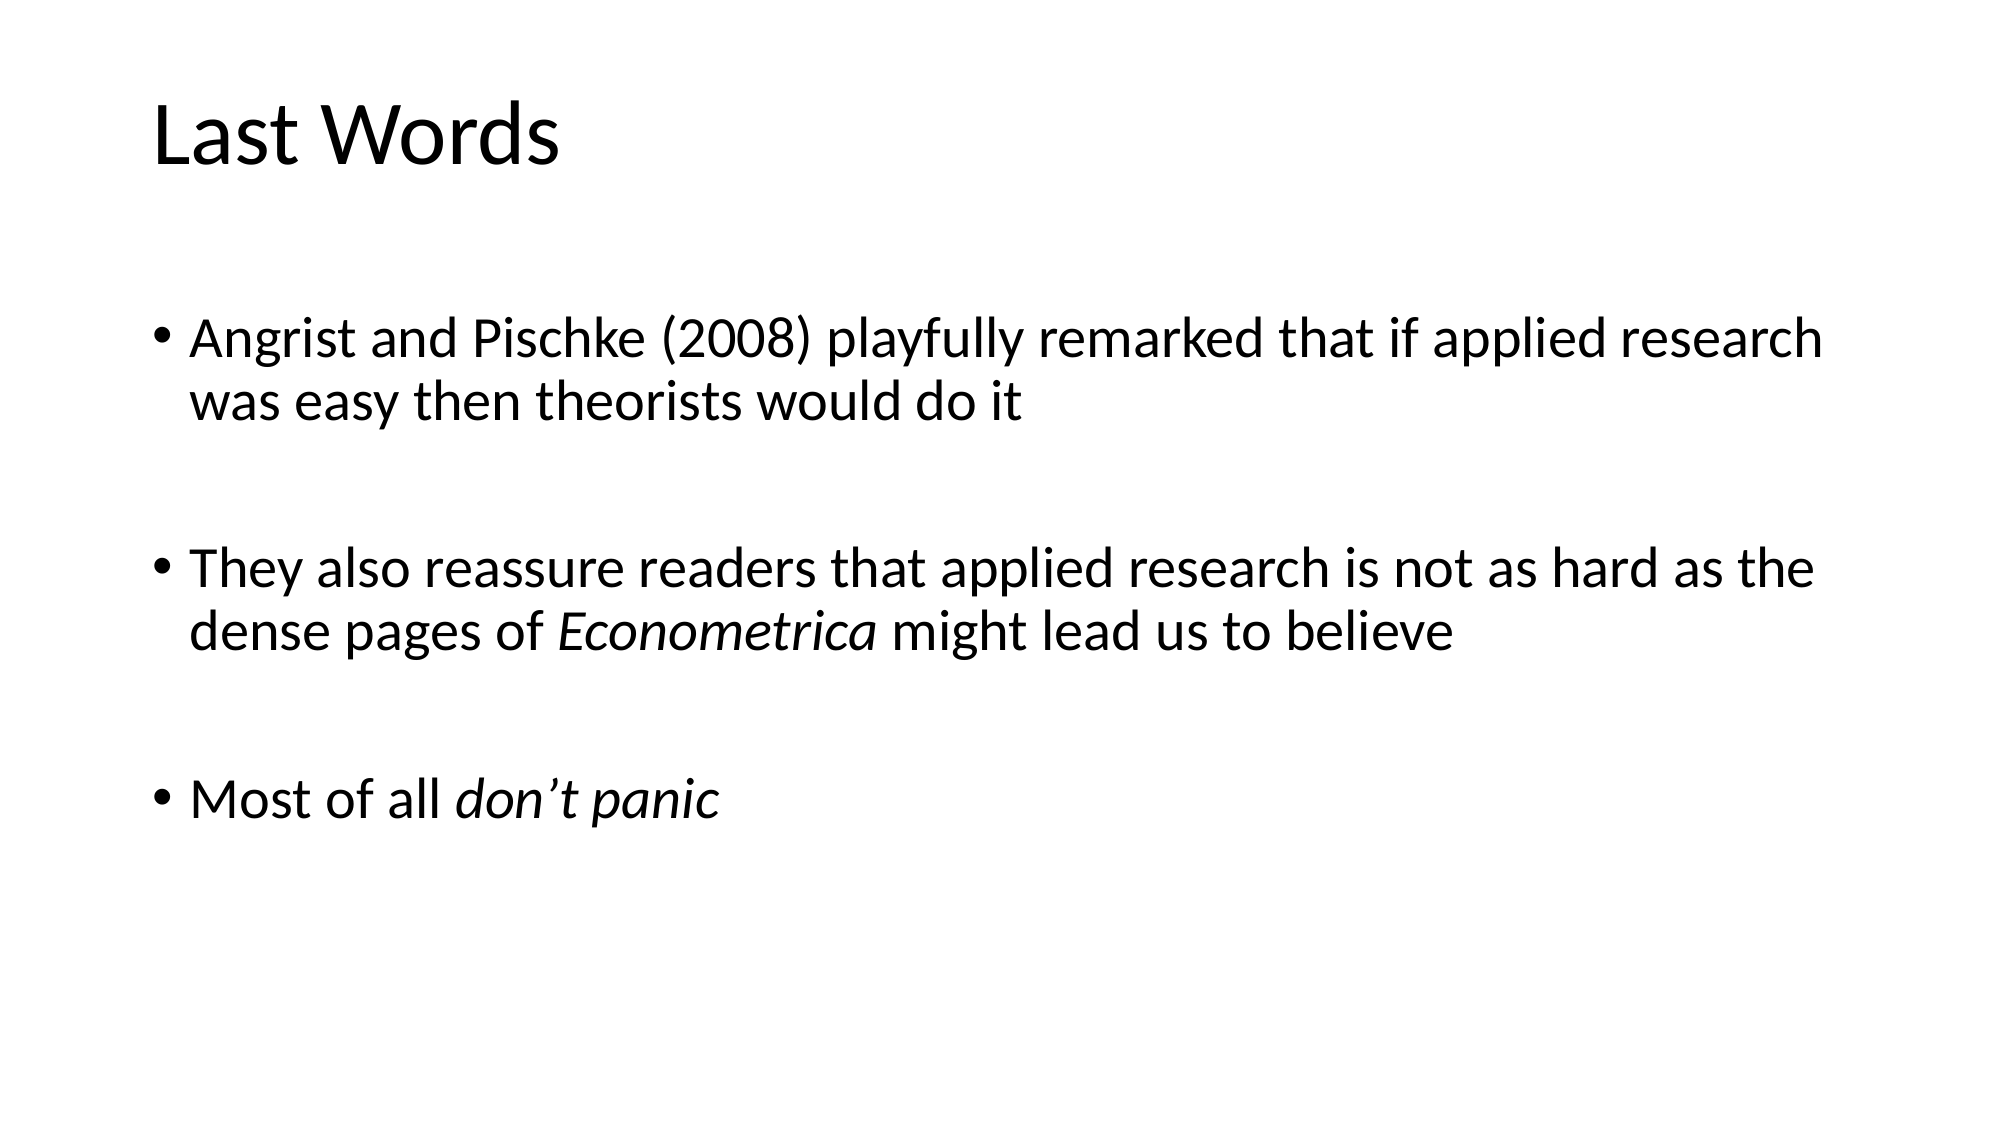

# Last Words
Angrist and Pischke (2008) playfully remarked that if applied research was easy then theorists would do it

They also reassure readers that applied research is not as hard as the dense pages of Econometrica might lead us to believe

Most of all don’t panic